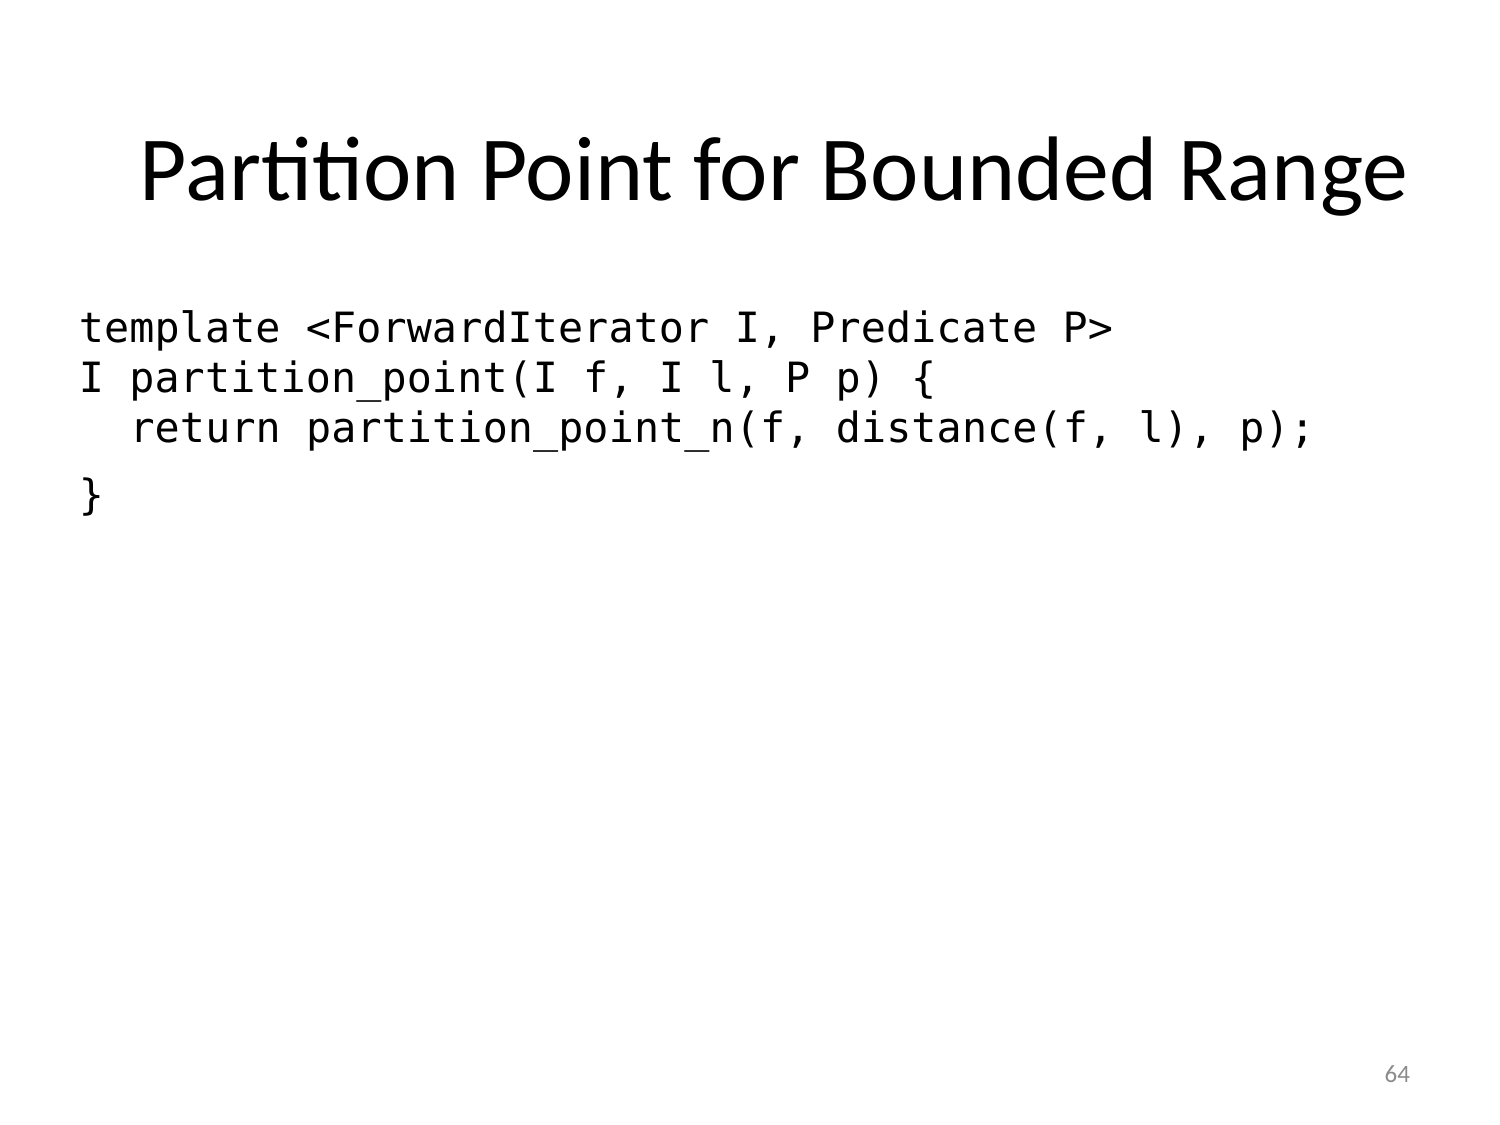

#
Partition Point for Bounded Range
template <ForwardIterator I, Predicate P>
I partition_point(I f, I l, P p) {
  return partition_point_n(f, distance(f, l), p);
}

64